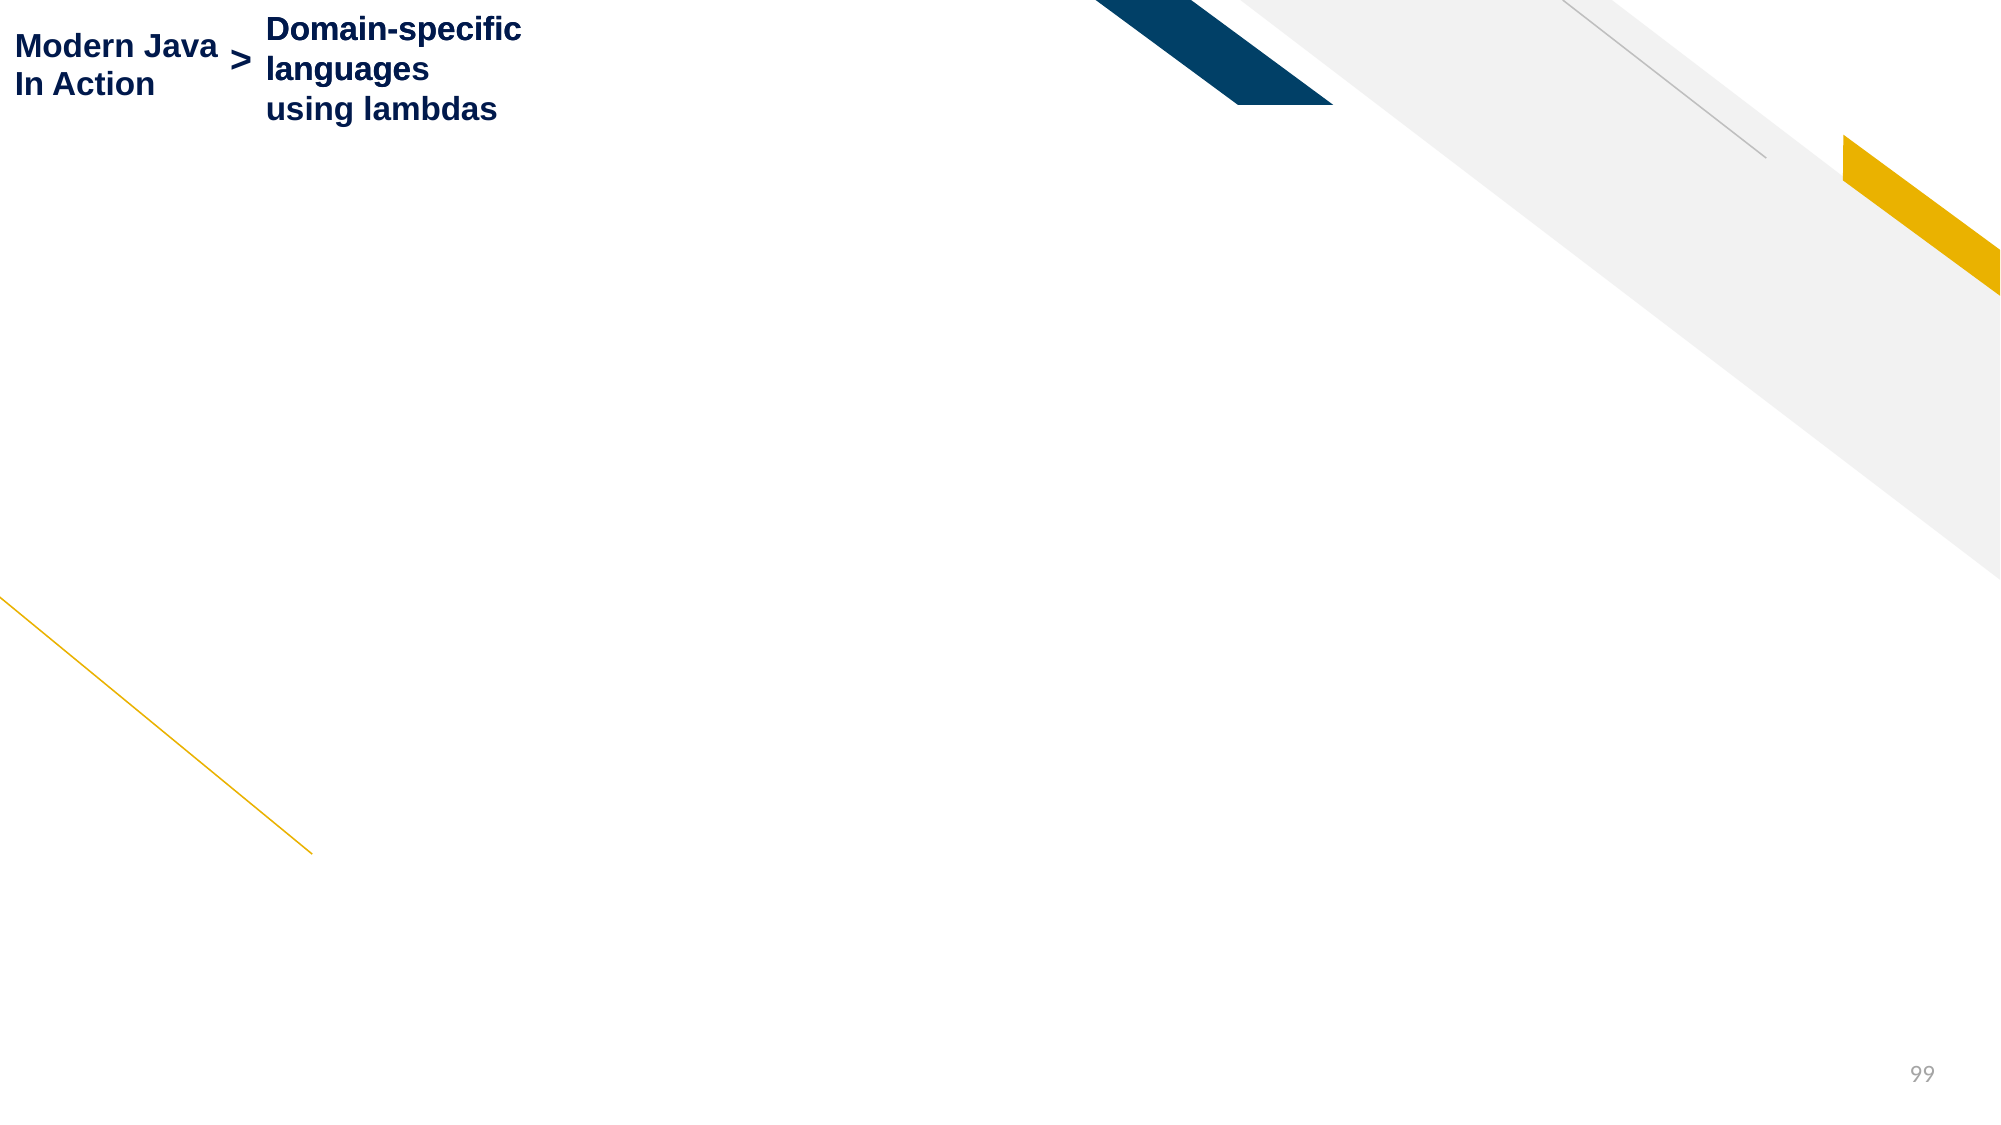

Domain-specific languages using lambdas
Domain-specific
language
Refactoring
with lambdas
Modern Java

>
In Action

99